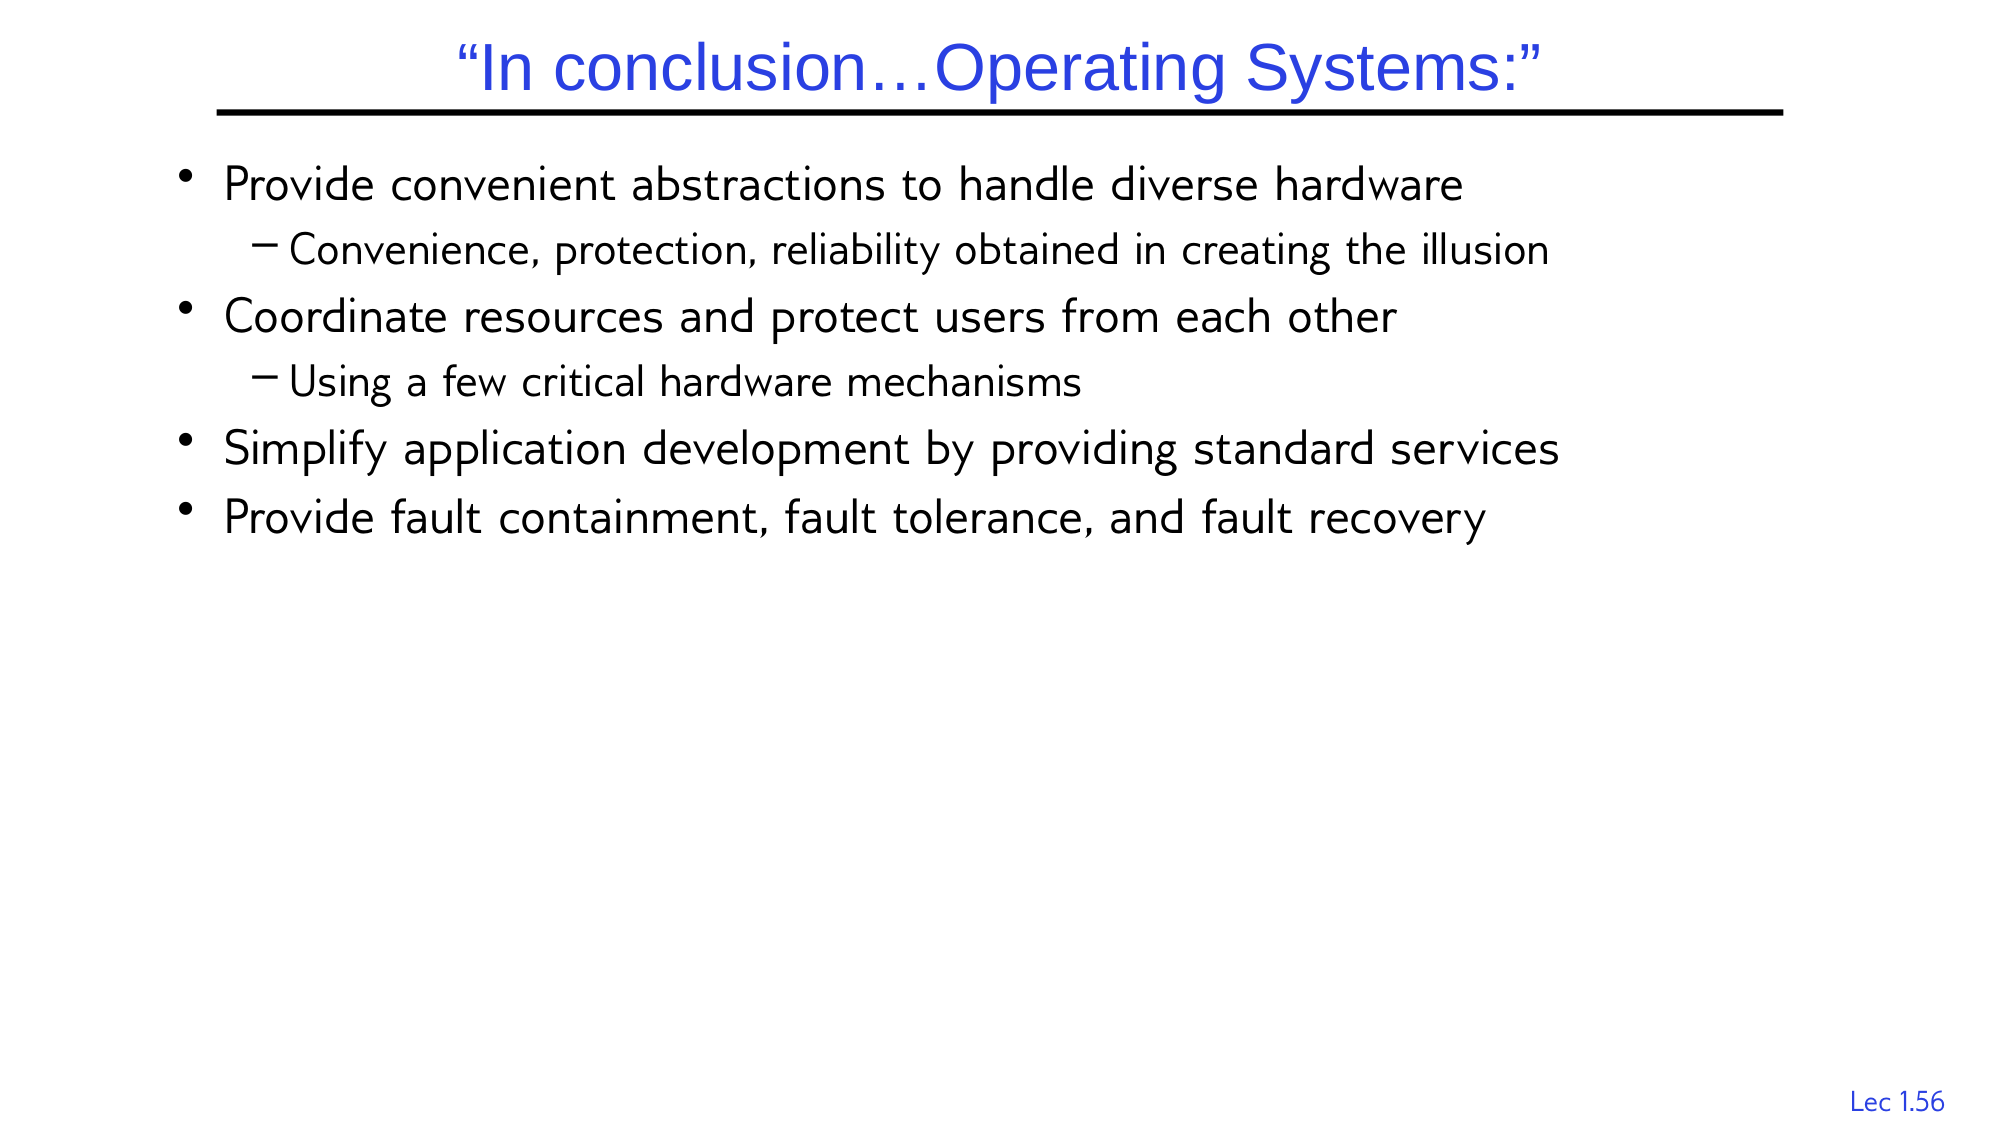

# “In conclusion…Operating Systems:”
Provide convenient abstractions to handle diverse hardware
Convenience, protection, reliability obtained in creating the illusion
Coordinate resources and protect users from each other
Using a few critical hardware mechanisms
Simplify application development by providing standard services
Provide fault containment, fault tolerance, and fault recovery